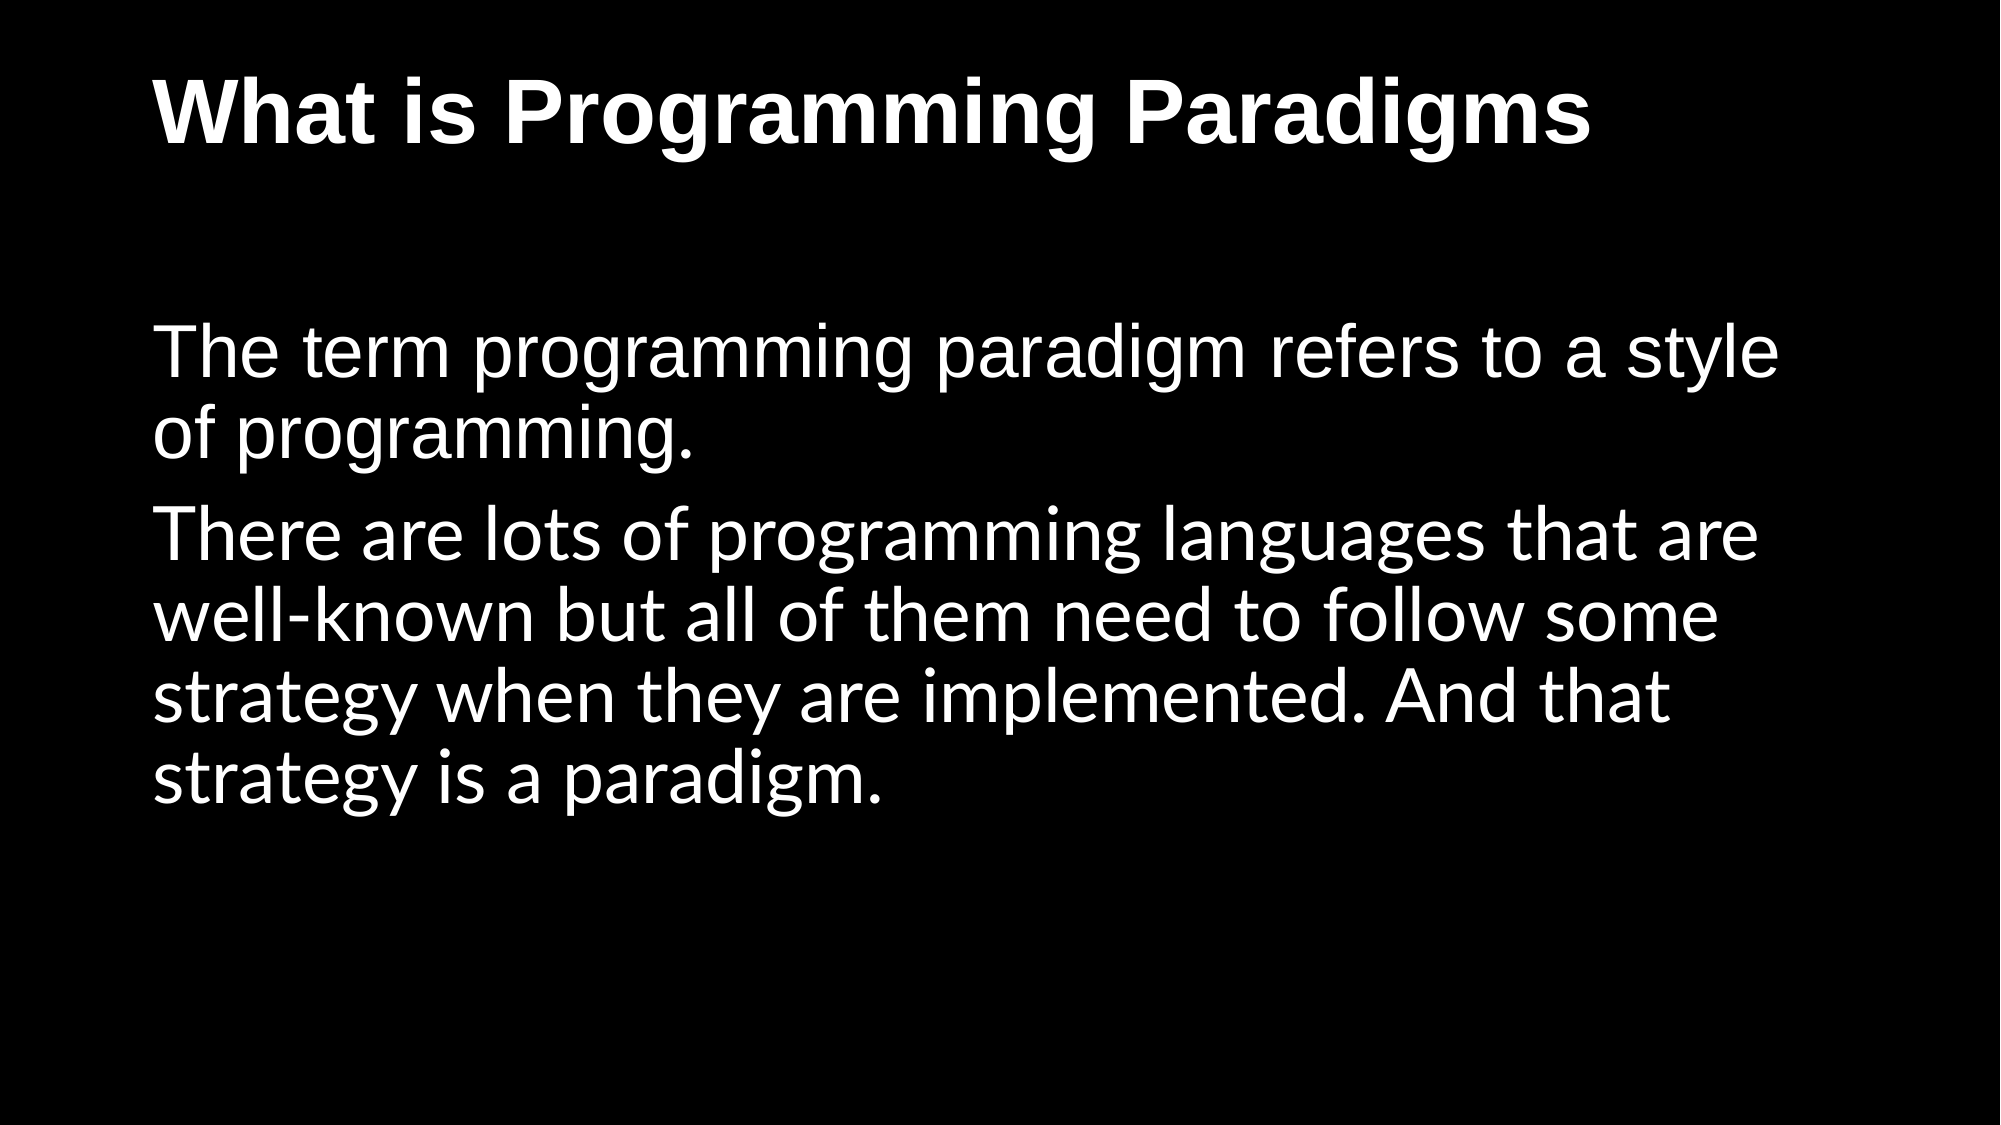

# What is Programming Paradigms
The term programming paradigm refers to a style of programming.
There are lots of programming languages that are well-known but all of them need to follow some strategy when they are implemented. And that strategy is a paradigm.